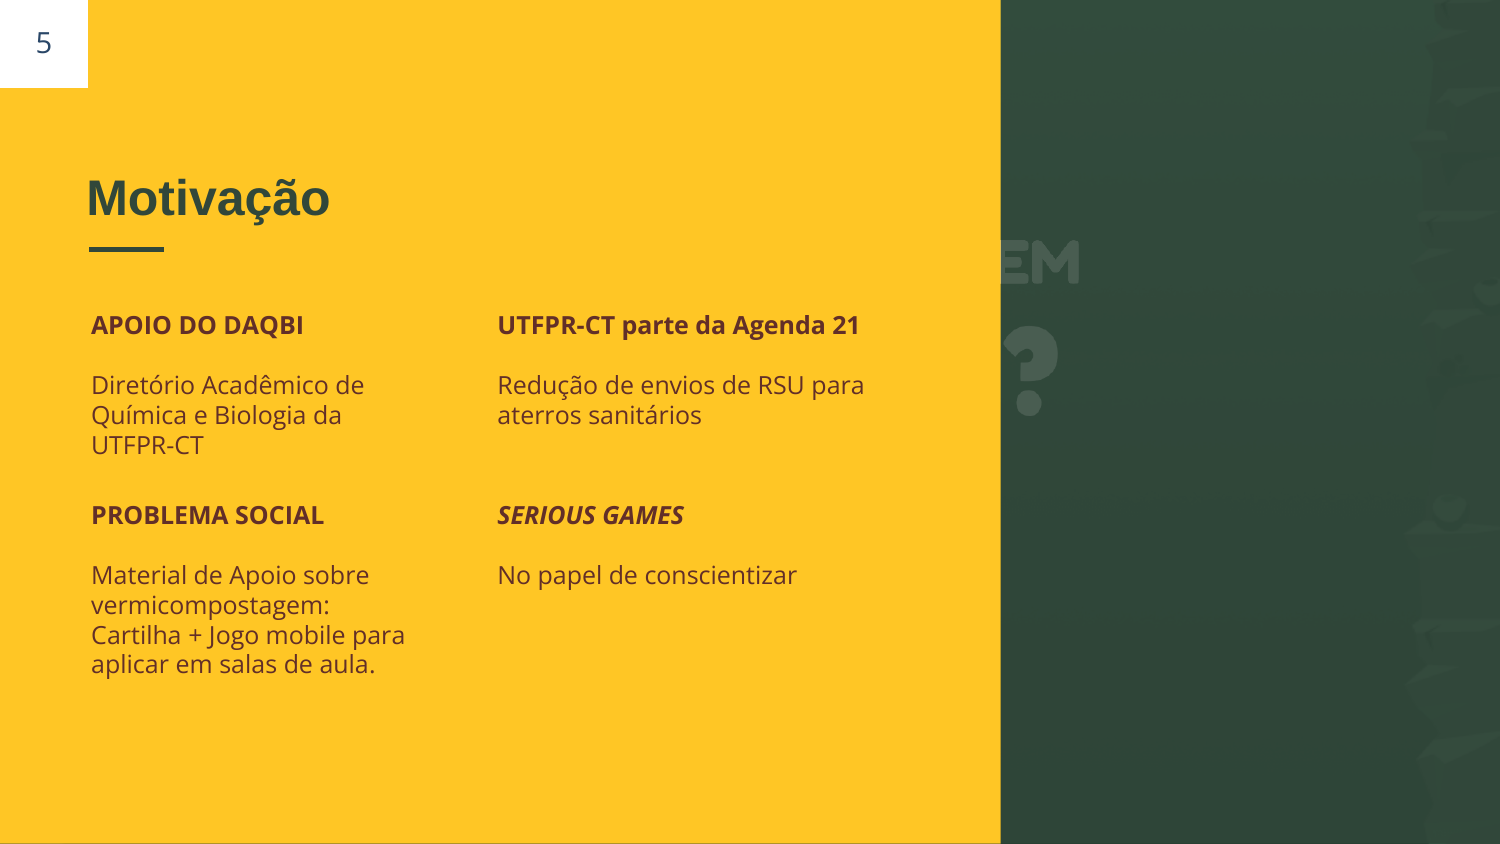

5
# Motivação
UTFPR-CT parte da Agenda 21

Redução de envios de RSU para aterros sanitários

APOIO DO DAQBI

Diretório Acadêmico de Química e Biologia da UTFPR-CT
PROBLEMA SOCIAL

Material de Apoio sobre vermicompostagem:
Cartilha + Jogo mobile para aplicar em salas de aula.
SERIOUS GAMES

No papel de conscientizar